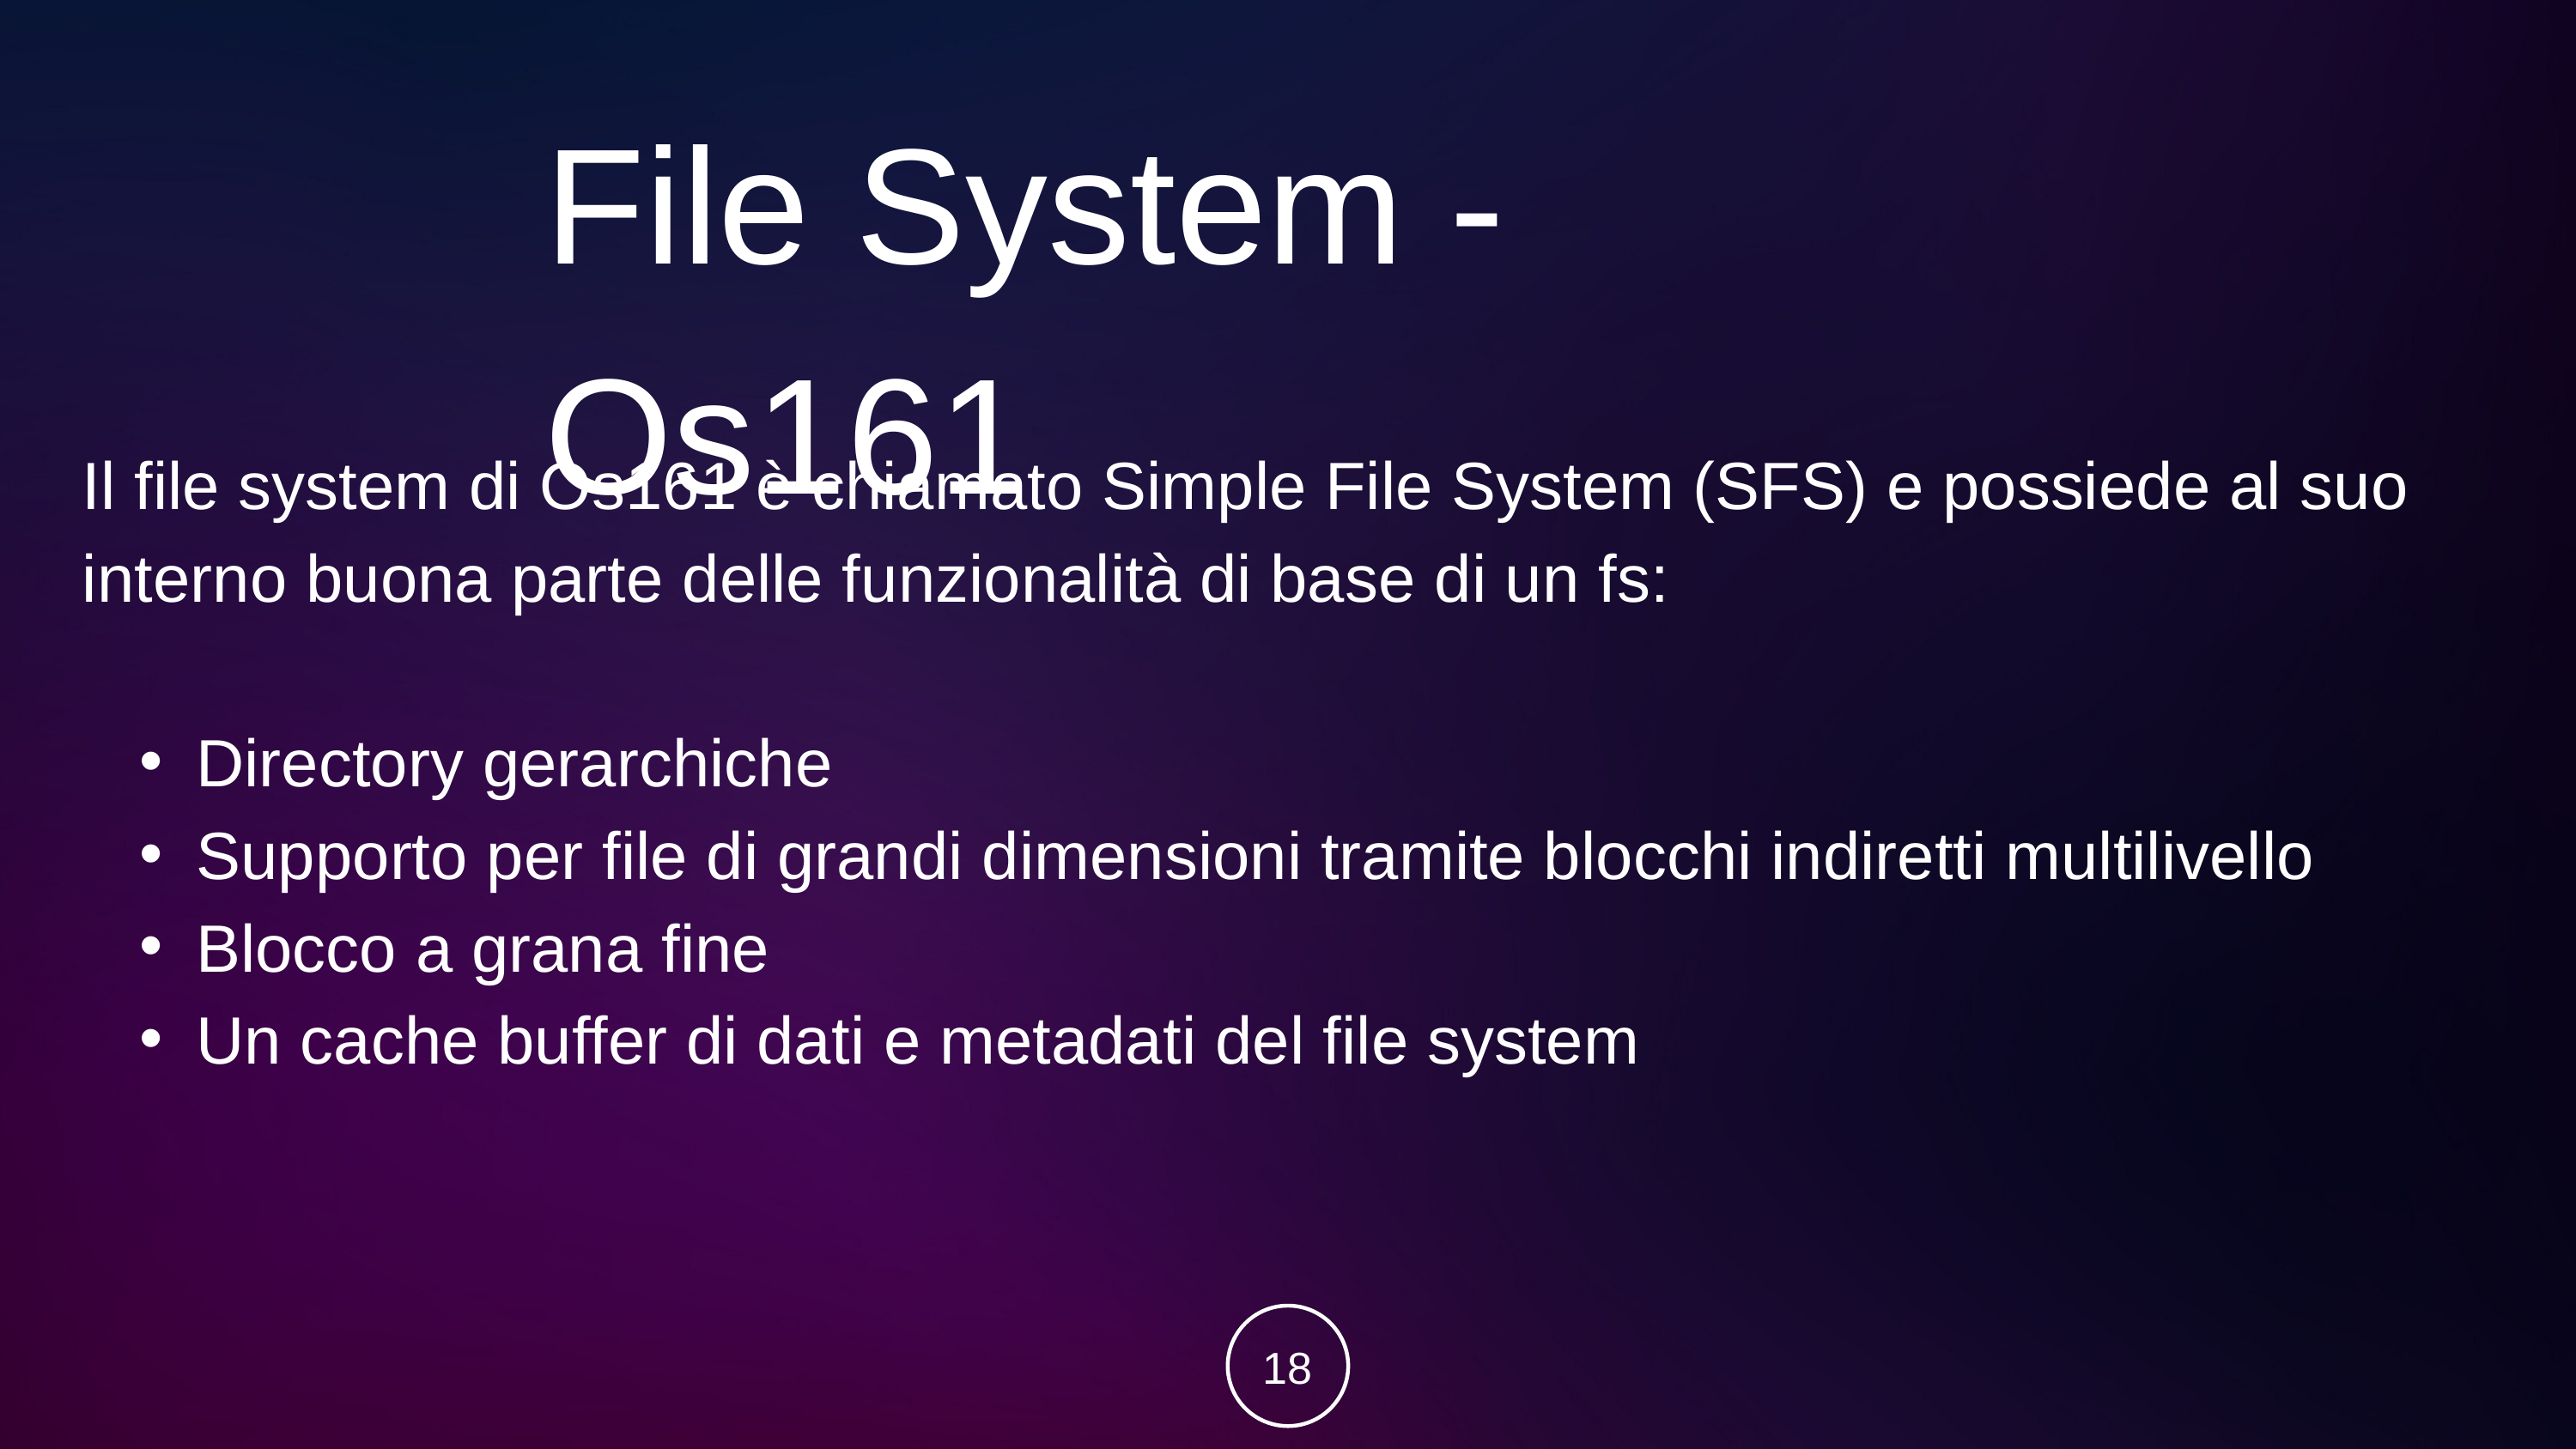

File System - Os161
Il file system di Os161 è chiamato Simple File System (SFS) e possiede al suo interno buona parte delle funzionalità di base di un fs:

Directory gerarchiche
Supporto per file di grandi dimensioni tramite blocchi indiretti multilivello
Blocco a grana fine
Un cache buffer di dati e metadati del file system

18